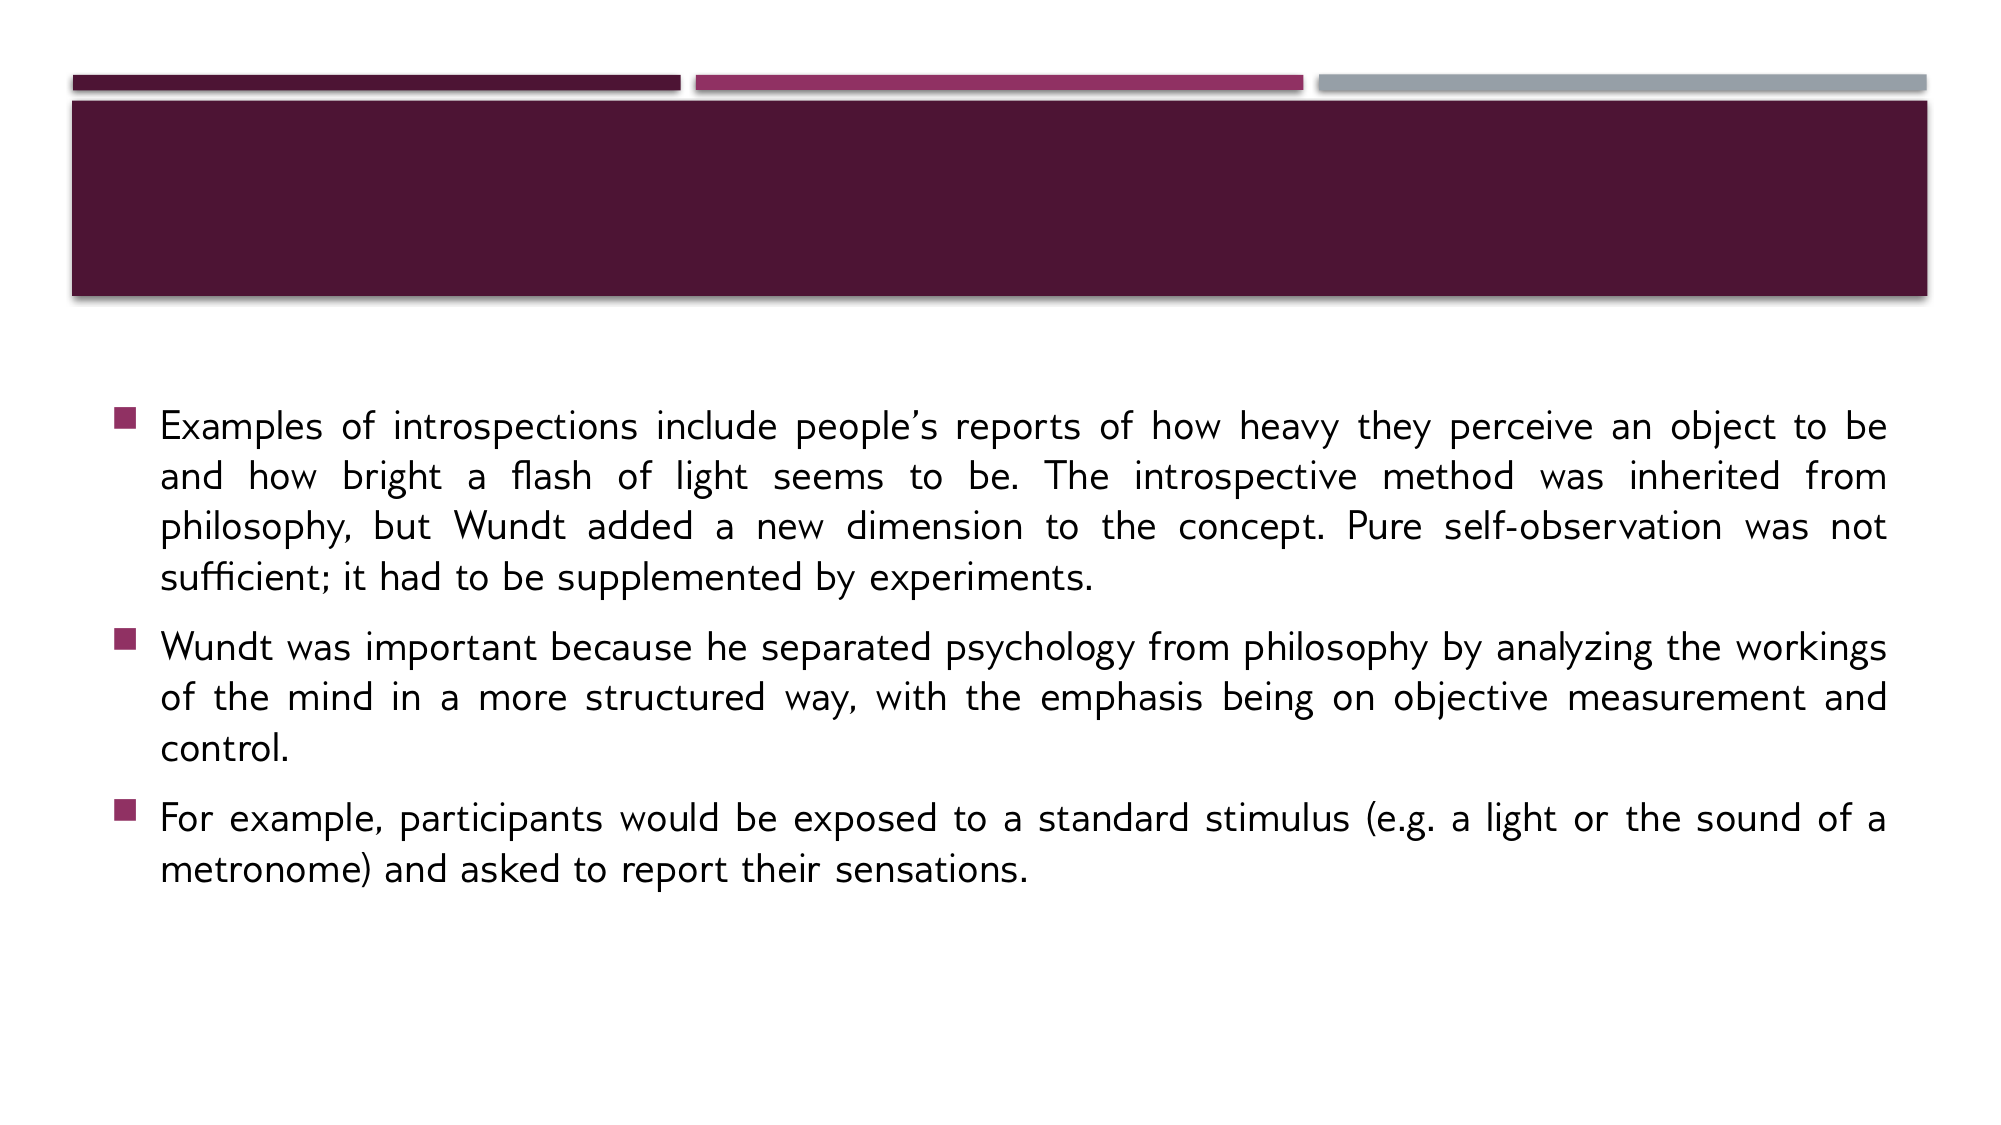

Examples of introspections include people’s reports of how heavy they perceive an object to be and how bright a flash of light seems to be. The introspective method was inherited from philosophy, but Wundt added a new dimension to the concept. Pure self-observation was not sufficient; it had to be supplemented by experiments.
Wundt was important because he separated psychology from philosophy by analyzing the workings of the mind in a more structured way, with the emphasis being on objective measurement and control.
For example, participants would be exposed to a standard stimulus (e.g. a light or the sound of a metronome) and asked to report their sensations.